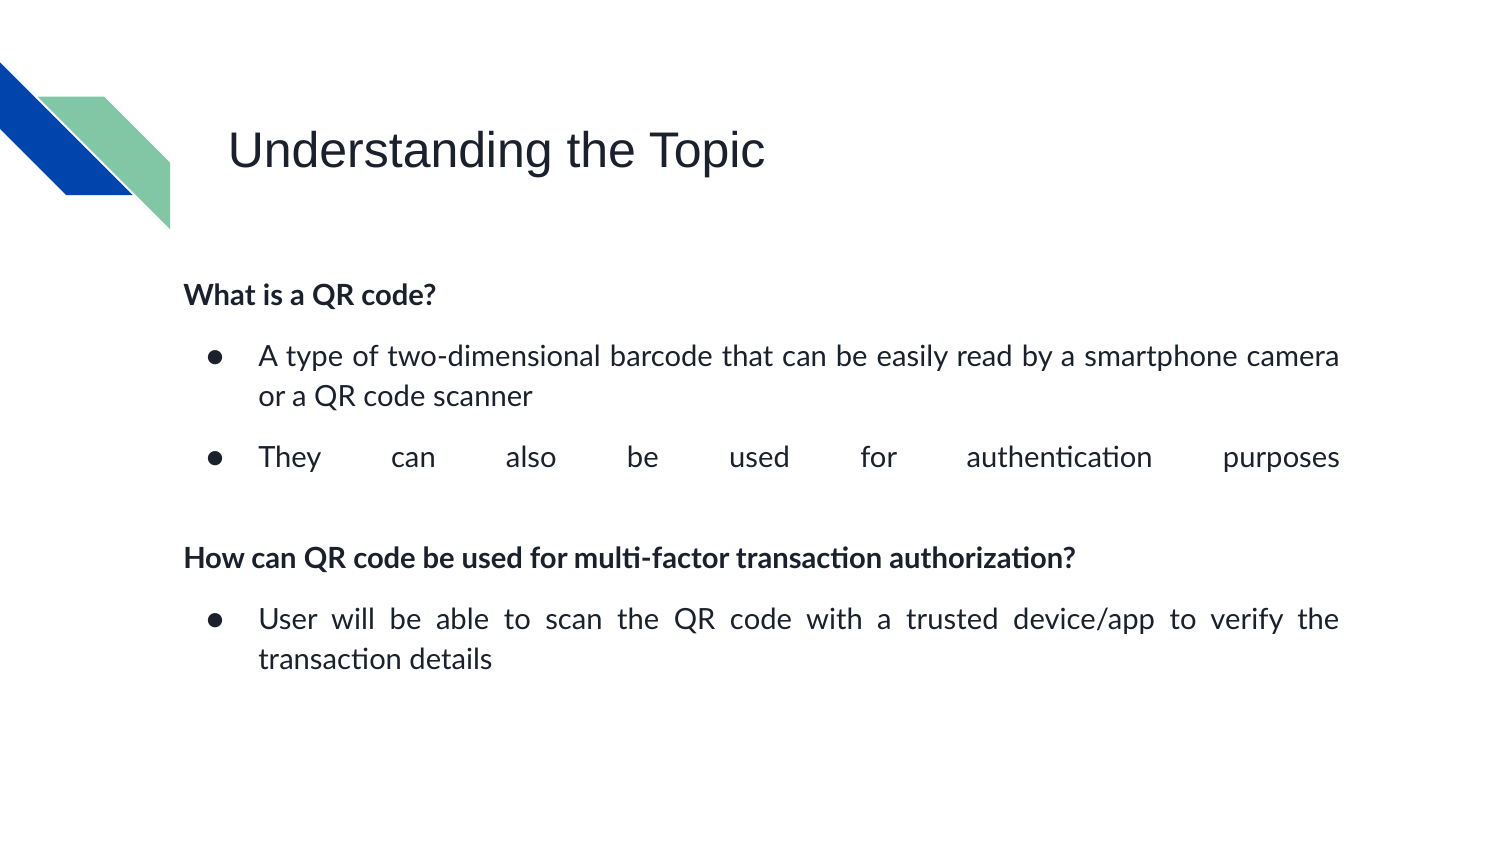

# Understanding the Topic
What is a QR code?
A type of two-dimensional barcode that can be easily read by a smartphone camera or a QR code scanner
They can also be used for authentication purposes
How can QR code be used for multi-factor transaction authorization?
User will be able to scan the QR code with a trusted device/app to verify the transaction details